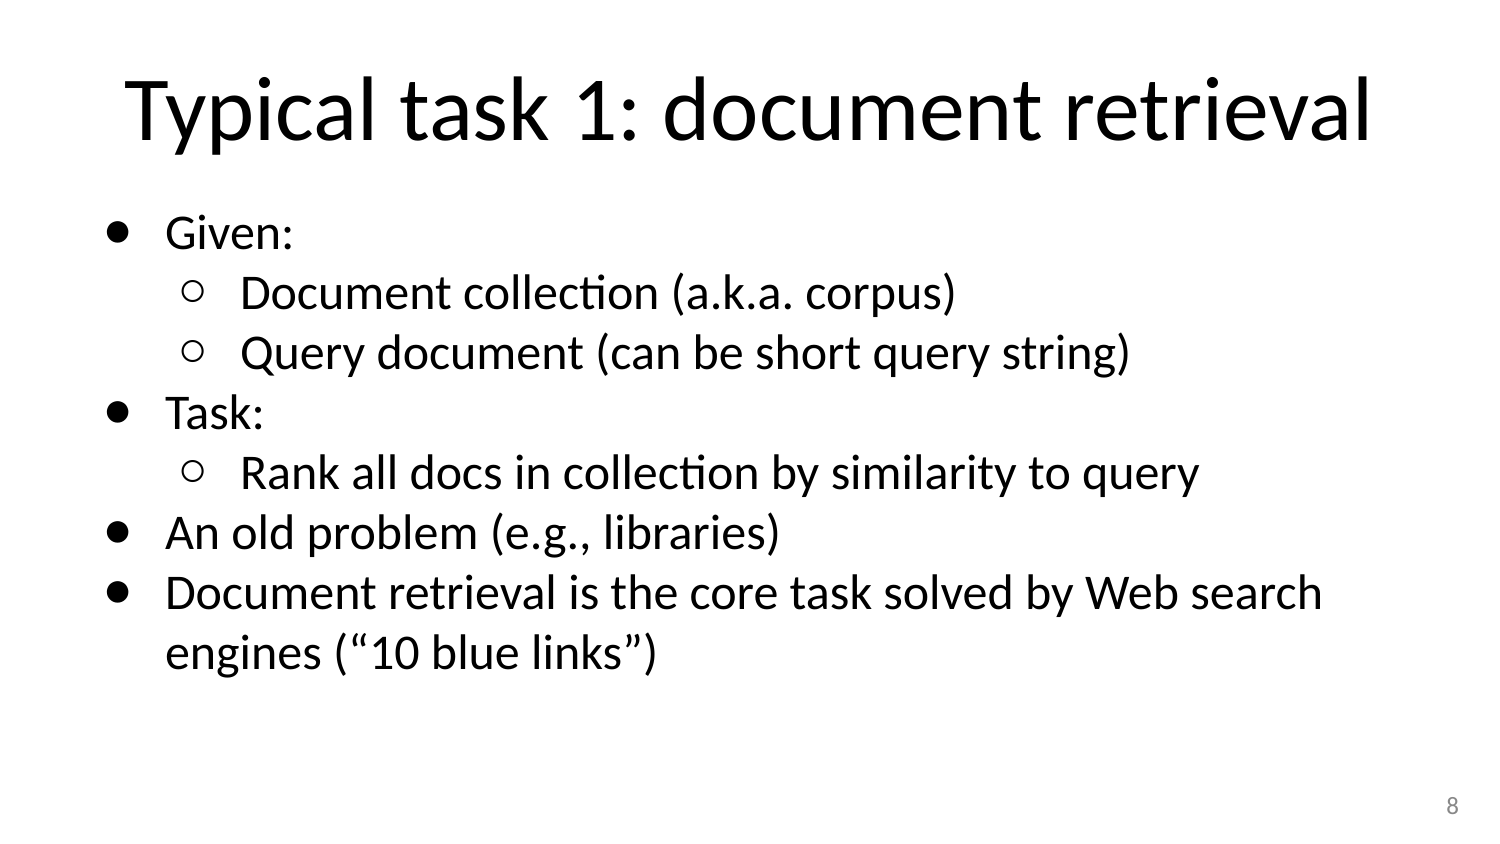

# Typical task 1: document retrieval
Given:
Document collection (a.k.a. corpus)
Query document (can be short query string)
Task:
Rank all docs in collection by similarity to query
An old problem (e.g., libraries)
Document retrieval is the core task solved by Web search engines (“10 blue links”)
8